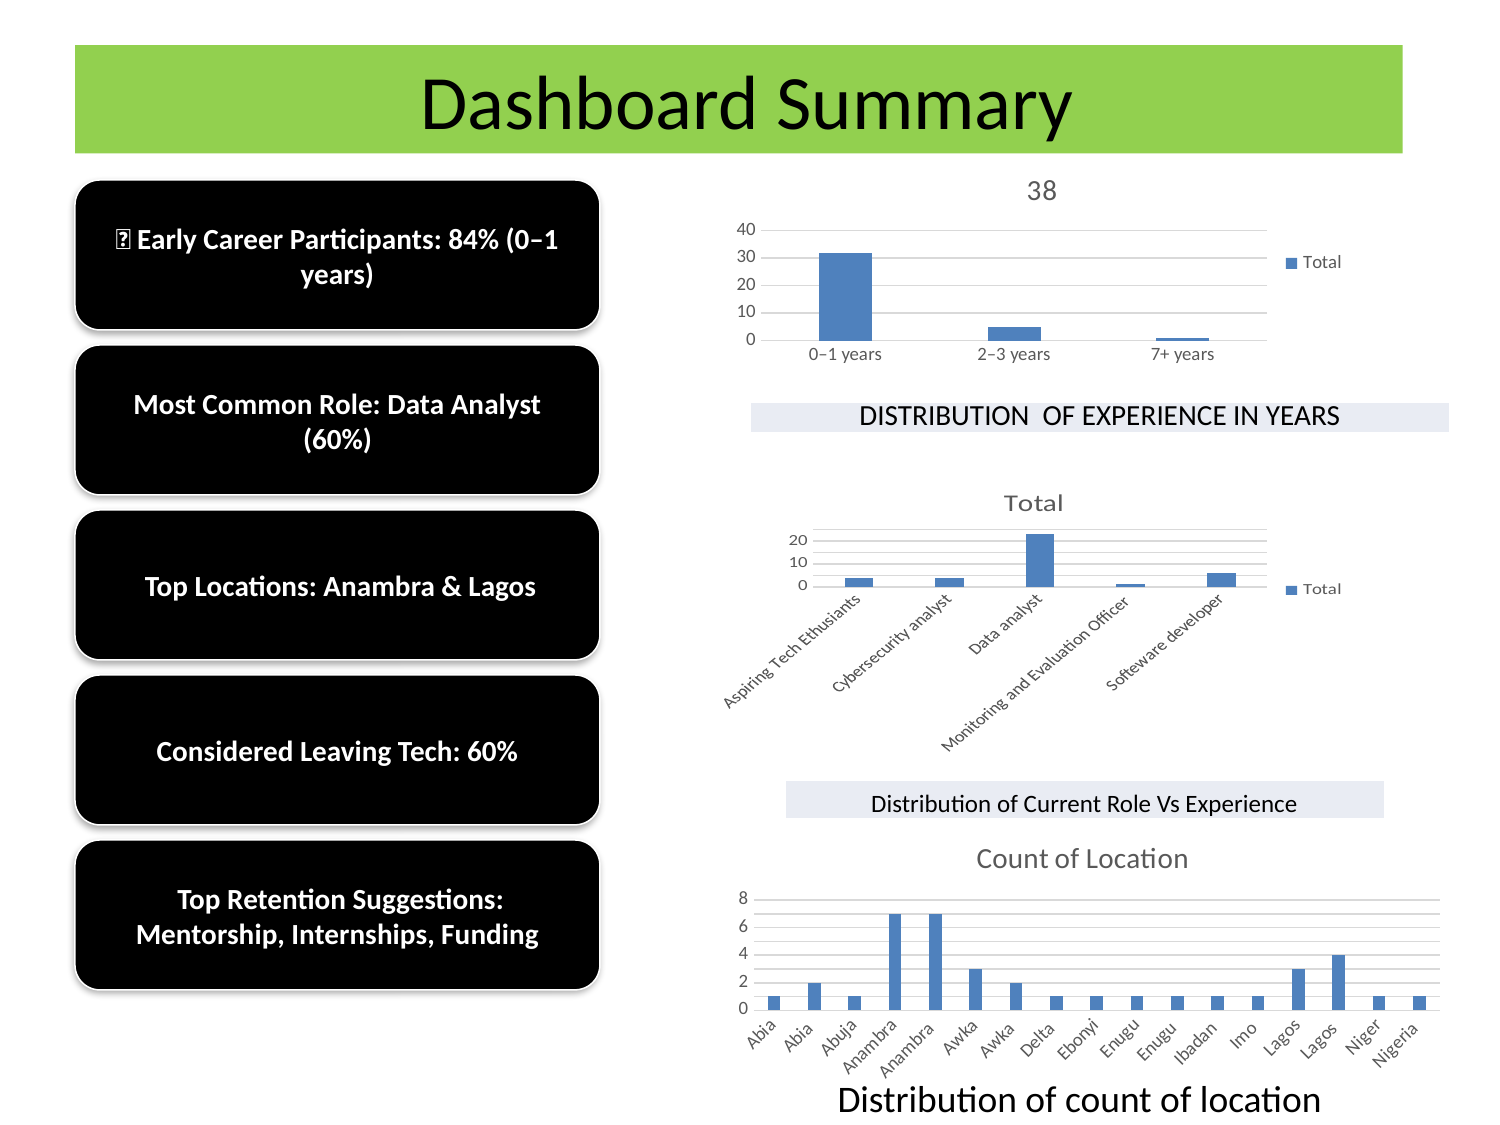

# Dashboard Summary

### Chart: 38

| Category | Total |
|---|---|
| 0–1 years | 32.0 |
| 2–3 years | 5.0 |
| 7+ years | 1.0 |
🧍 Early Career Participants: 84% (0–1 years)
Most Common Role: Data Analyst (60%)
| DISTRIBUTION OF EXPERIENCE IN YEARS |
| --- |

### Chart:

| Category | Total |
|---|---|
| Aspiring Tech Ethusiants | 4.0 |
| Cybersecurity analyst | 4.0 |
| Data analyst | 23.0 |
| Monitoring and Evaluation Officer  | 1.0 |
| Softeware developer | 6.0 |
 Top Locations: Anambra & Lagos
Considered Leaving Tech: 60%
| Distribution of Current Role Vs Experience |
| --- |

### Chart: Count of Location

| Category | Total |
|---|---|
| Abia | 1.0 |
| Abia  | 2.0 |
| Abuja | 1.0 |
| Anambra | 7.0 |
| Anambra  | 7.0 |
| Awka | 3.0 |
| Awka  | 2.0 |
| Delta  | 1.0 |
| Ebonyi | 1.0 |
| Enugu | 1.0 |
| Enugu  | 1.0 |
| Ibadan  | 1.0 |
| Imo  | 1.0 |
| Lagos | 3.0 |
| Lagos  | 4.0 |
| Niger | 1.0 |
| Nigeria  | 1.0 |
 Top Retention Suggestions: Mentorship, Internships, Funding
Distribution of count of location